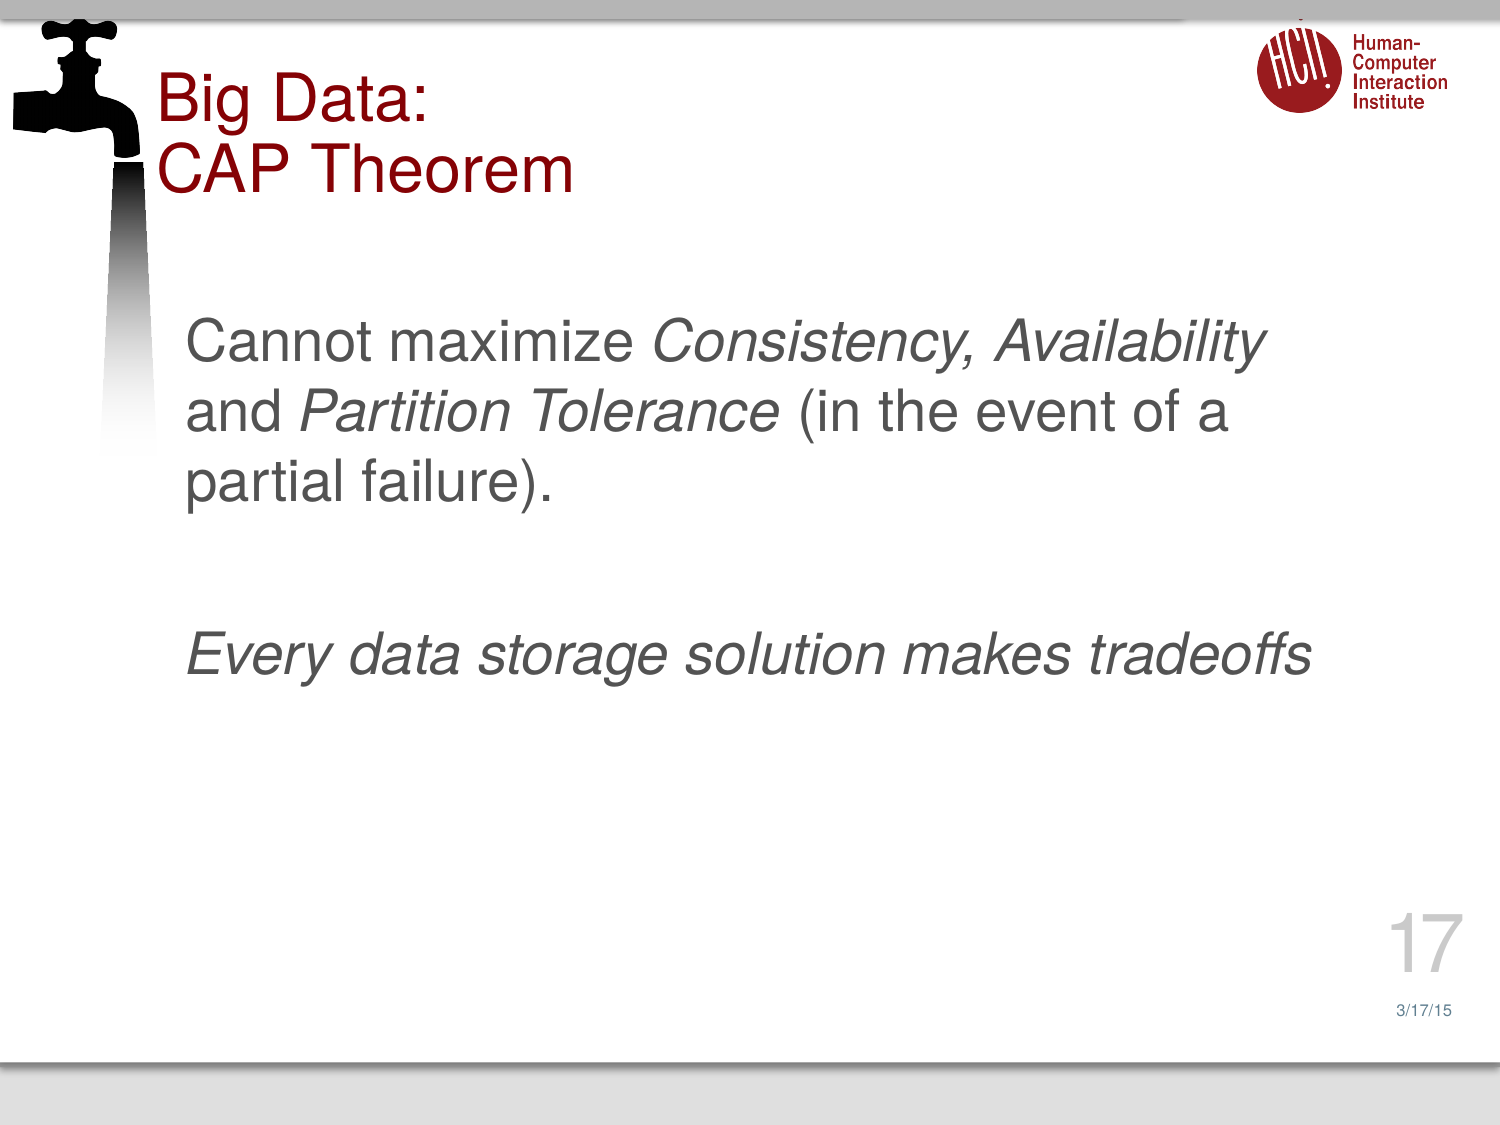

# Big Data: CAP Theorem
Cannot maximize Consistency, Availability and Partition Tolerance (in the event of a partial failure).

Every data storage solution makes tradeoffs

17
3/17/15